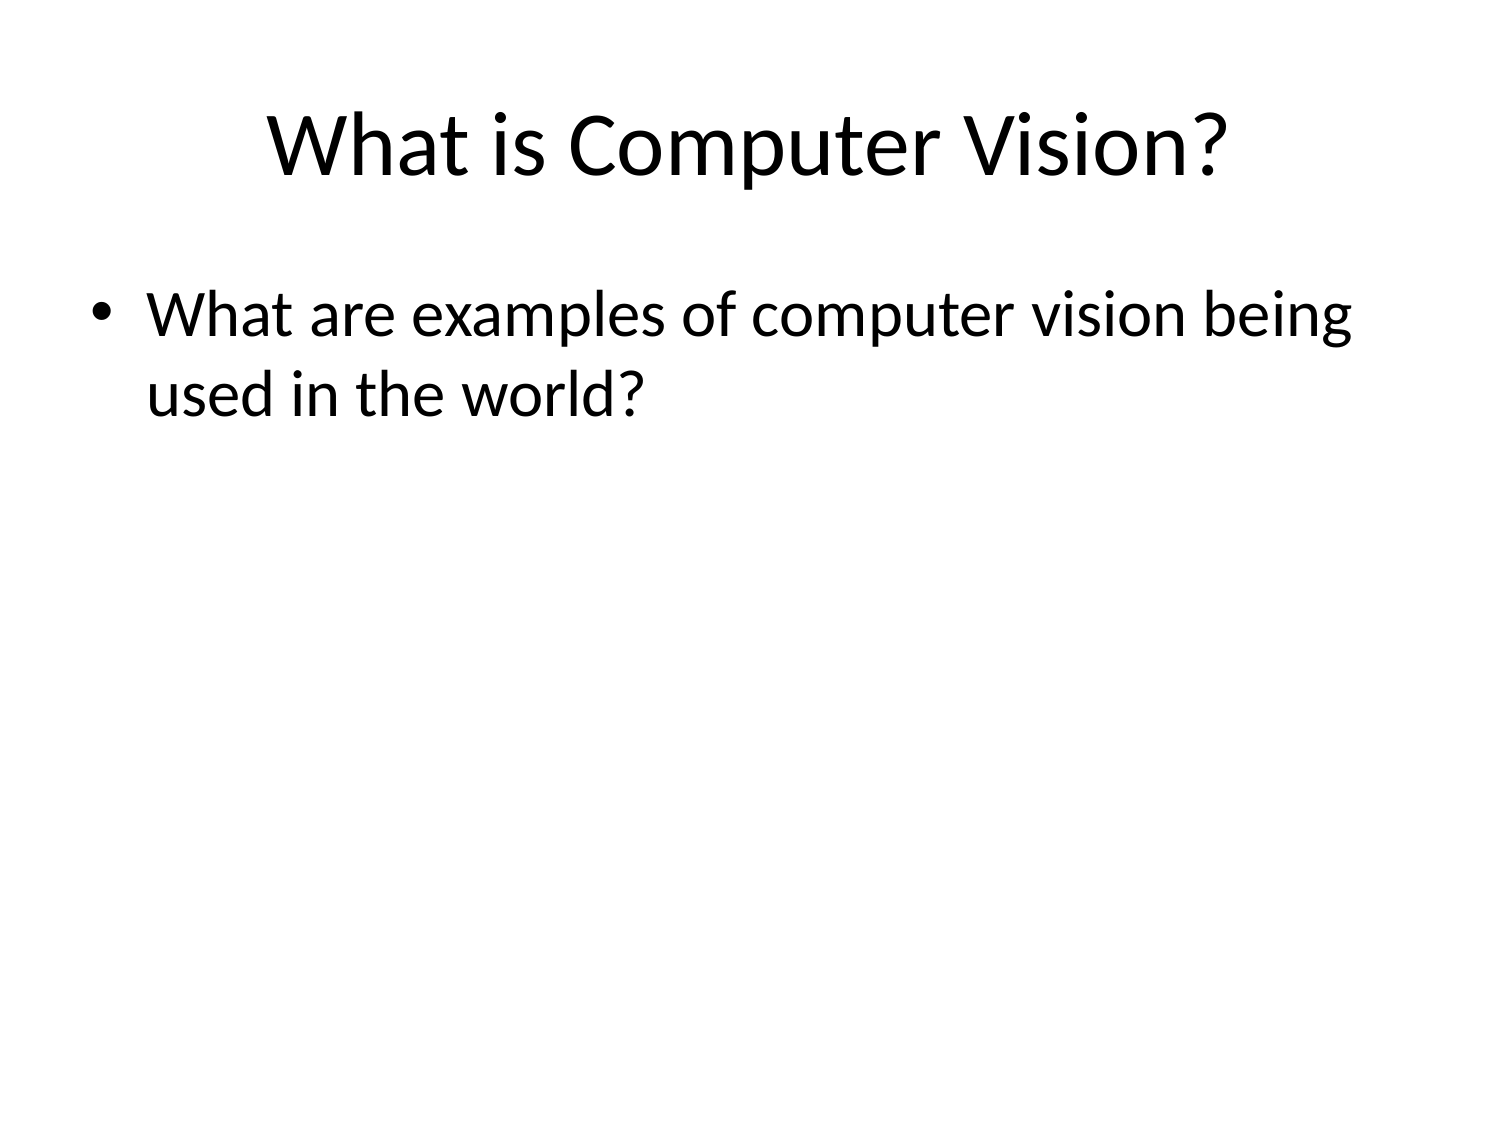

# What is Computer Vision?
What are examples of computer vision being used in the world?